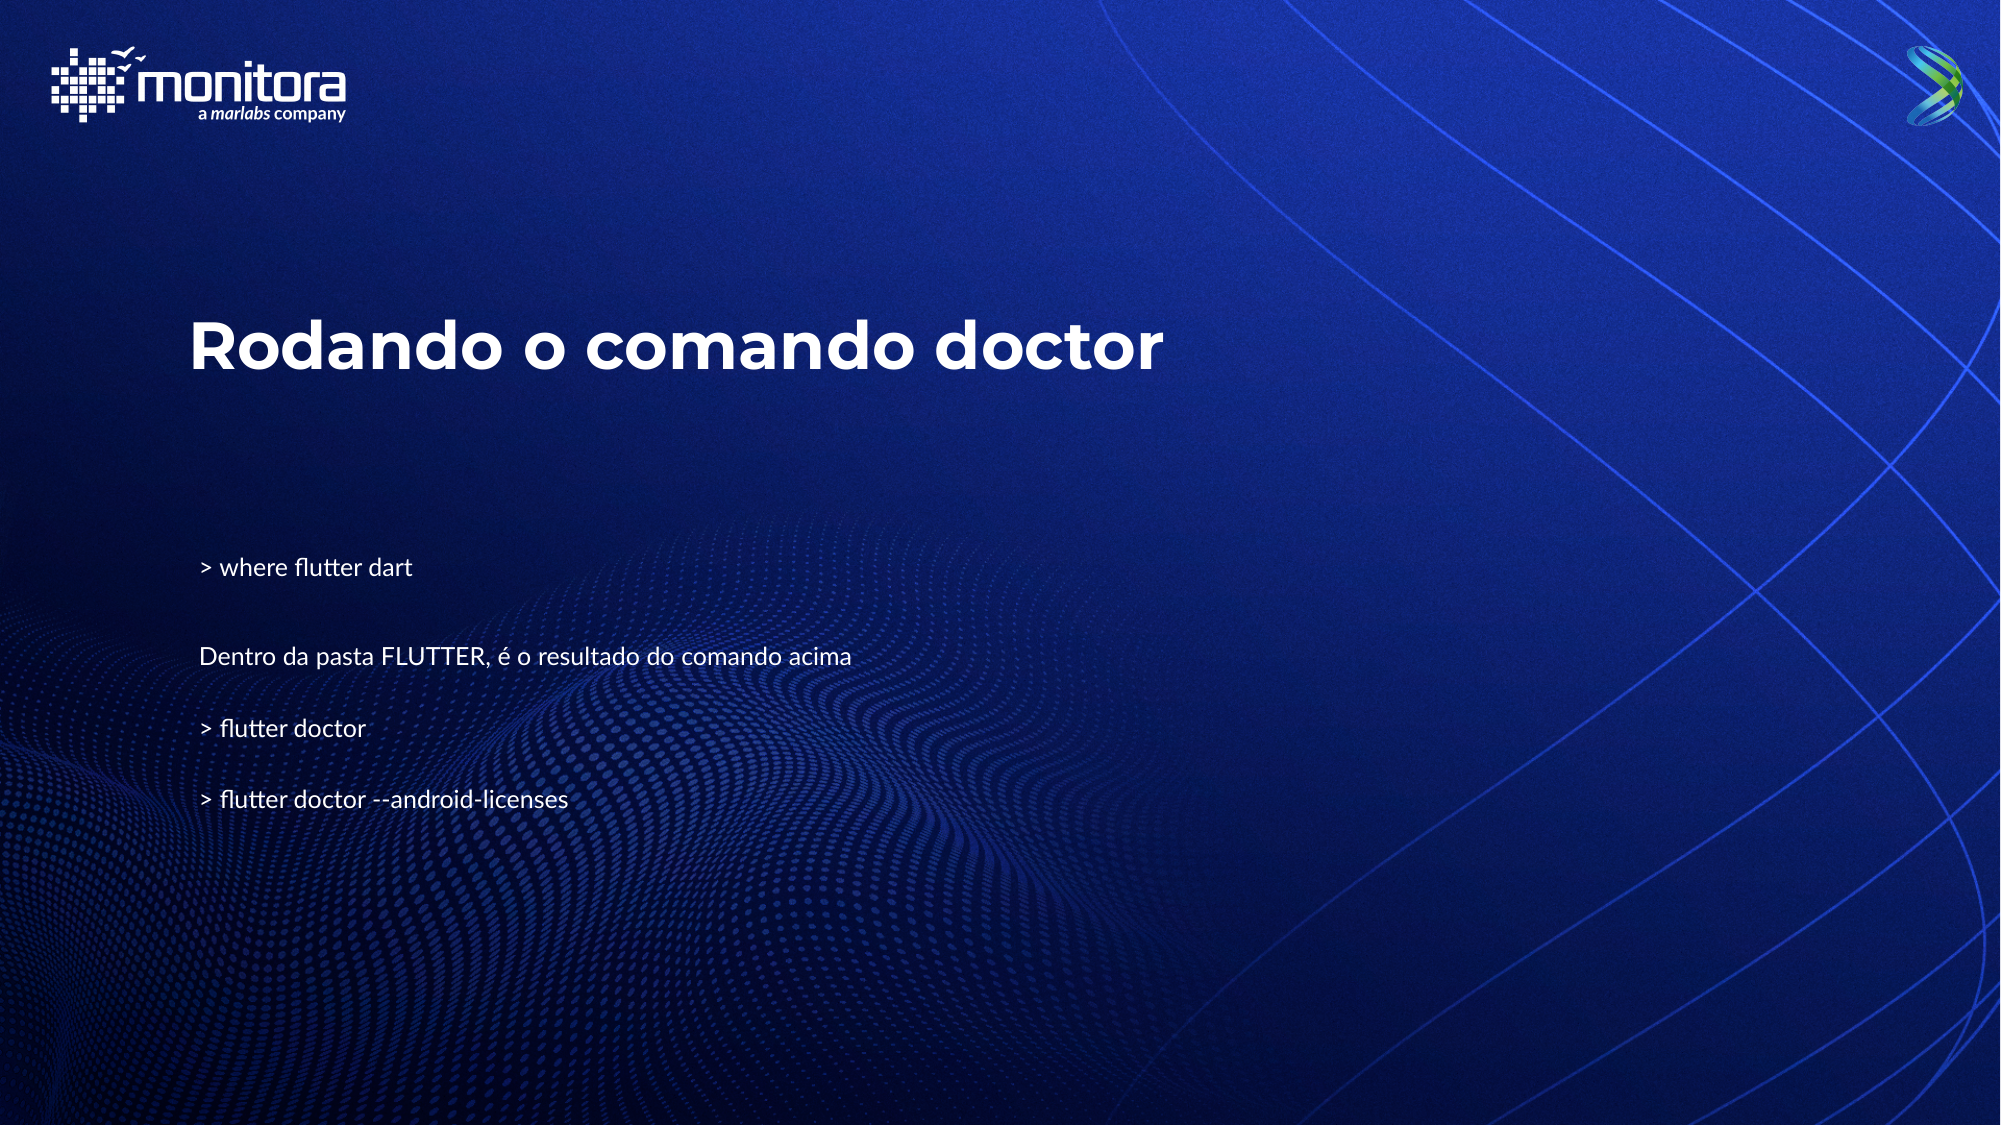

Rodando o comando doctor

> where flutter dart
Dentro da pasta FLUTTER, é o resultado do comando acima
> flutter doctor
> flutter doctor --android-licenses